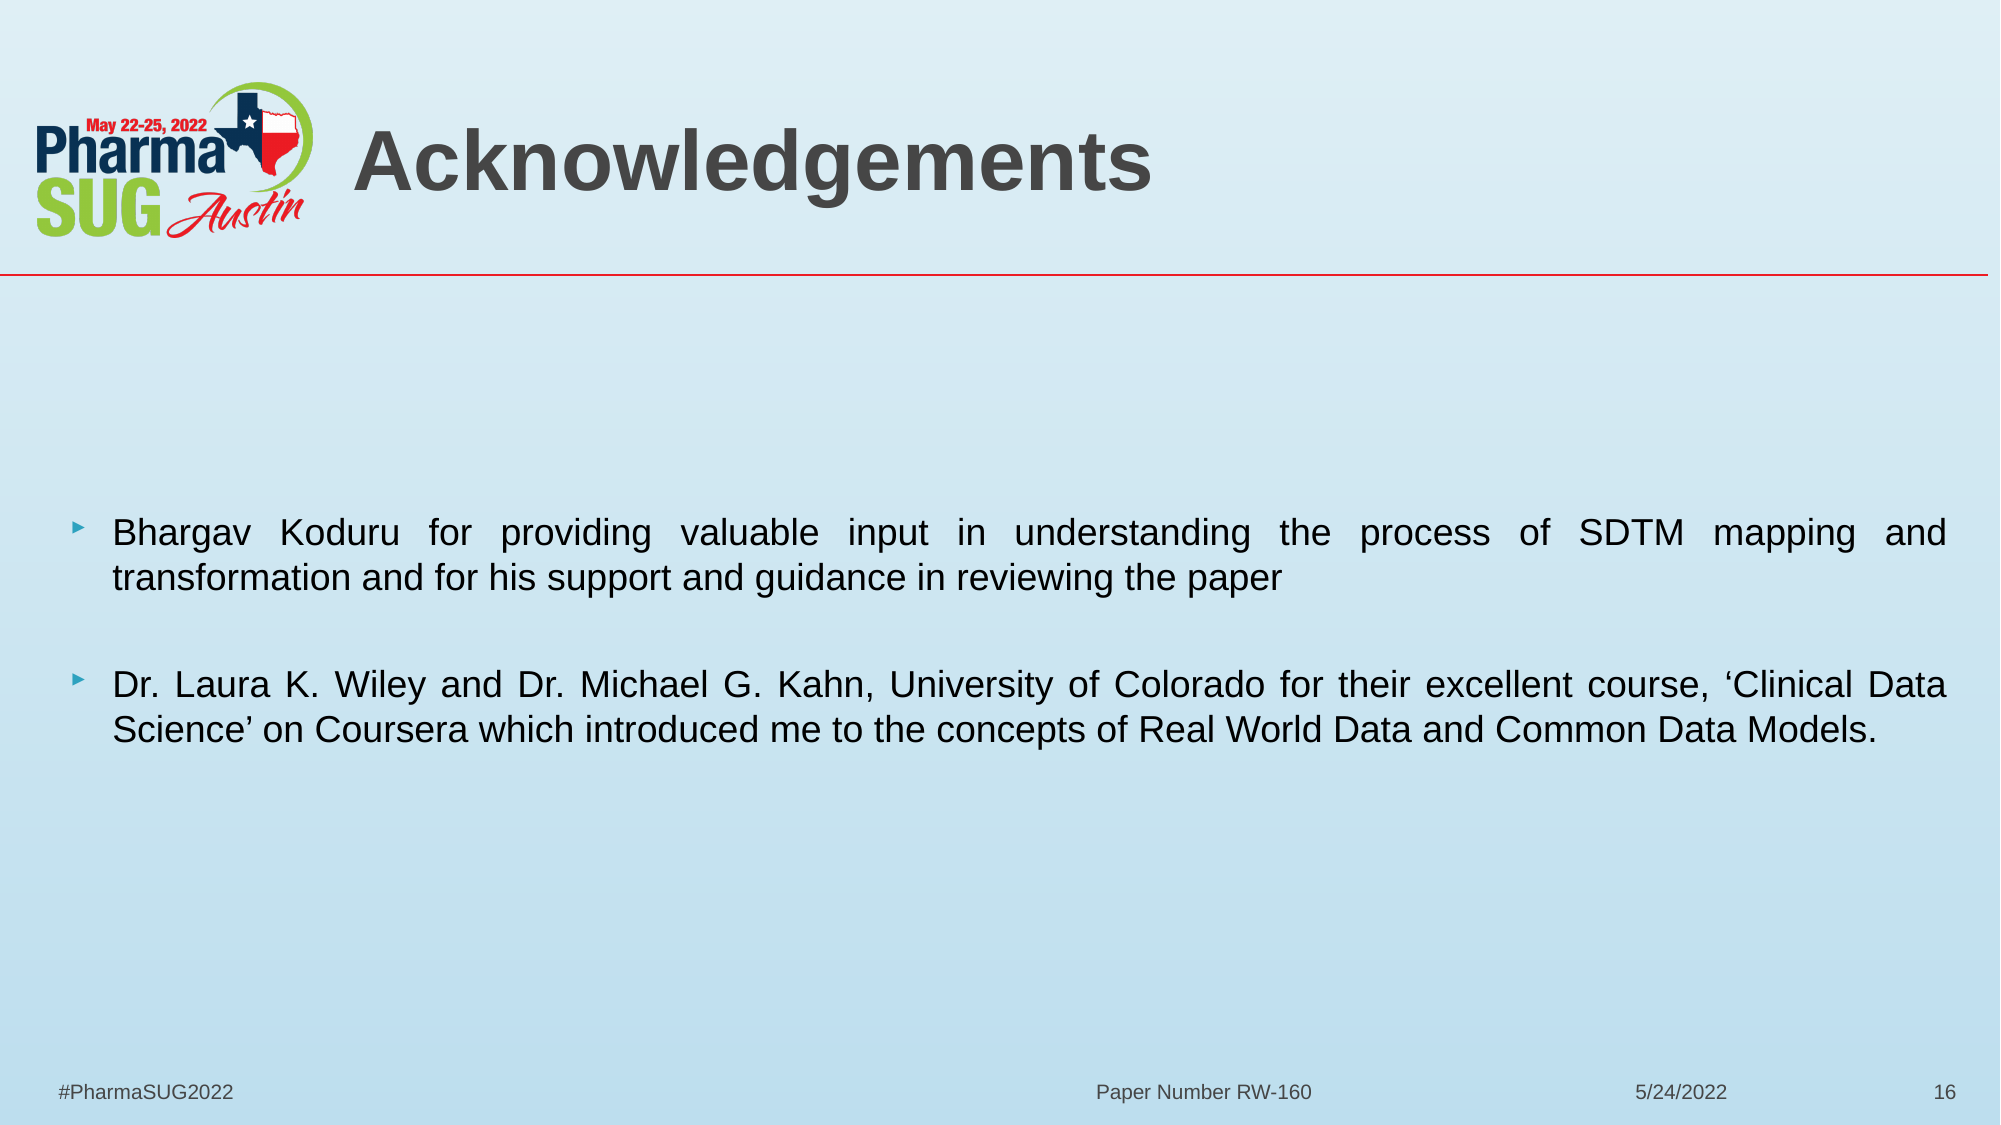

# Acknowledgements

Bhargav Koduru for providing valuable input in understanding the process of SDTM mapping and transformation and for his support and guidance in reviewing the paper

Dr. Laura K. Wiley and Dr. Michael G. Kahn, University of Colorado for their excellent course, ‘Clinical Data Science’ on Coursera which introduced me to the concepts of Real World Data and Common Data Models.
Paper Number RW-160
5/24/2022
16